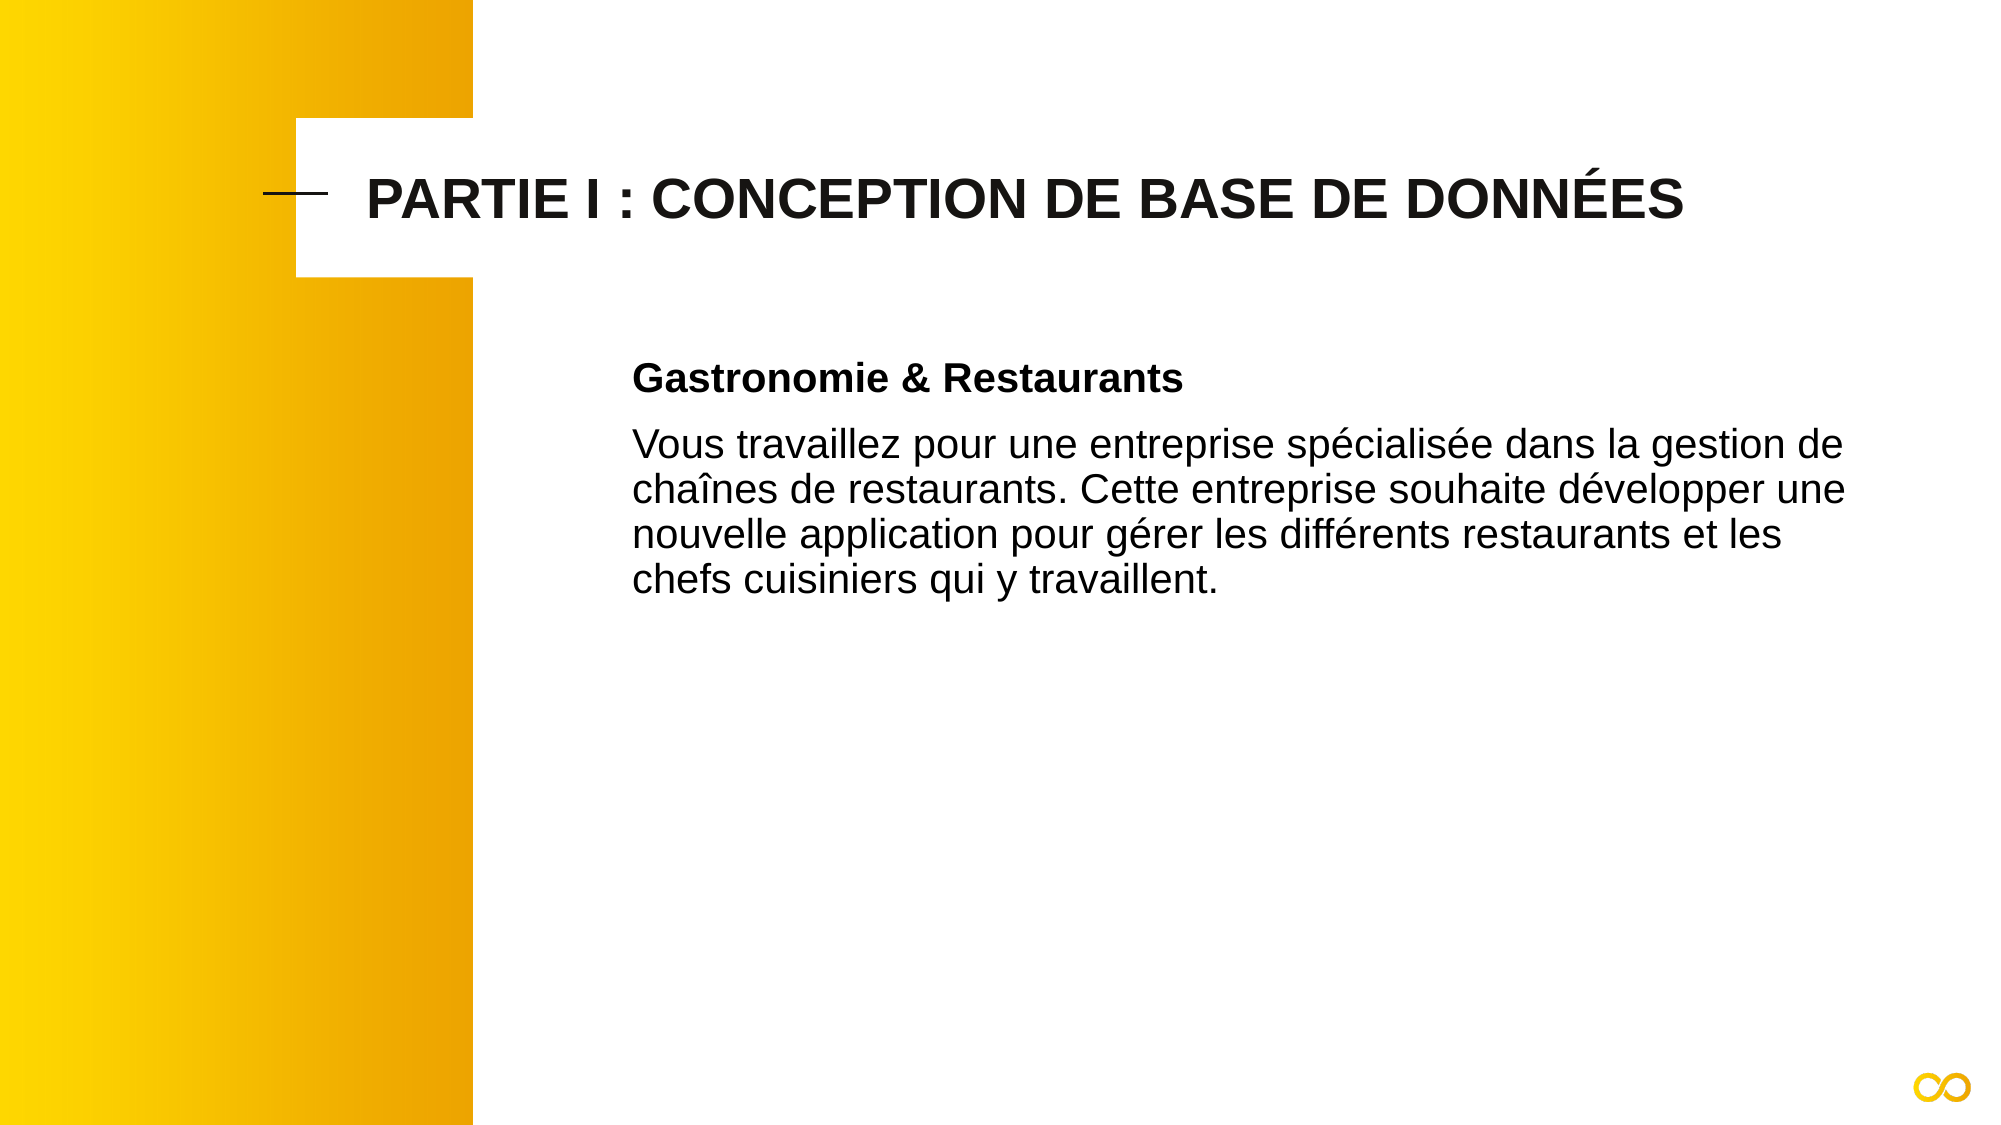

# Partie I : Conception de base de données
Gastronomie & Restaurants
Vous travaillez pour une entreprise spécialisée dans la gestion de chaînes de restaurants. Cette entreprise souhaite développer une nouvelle application pour gérer les différents restaurants et les chefs cuisiniers qui y travaillent.